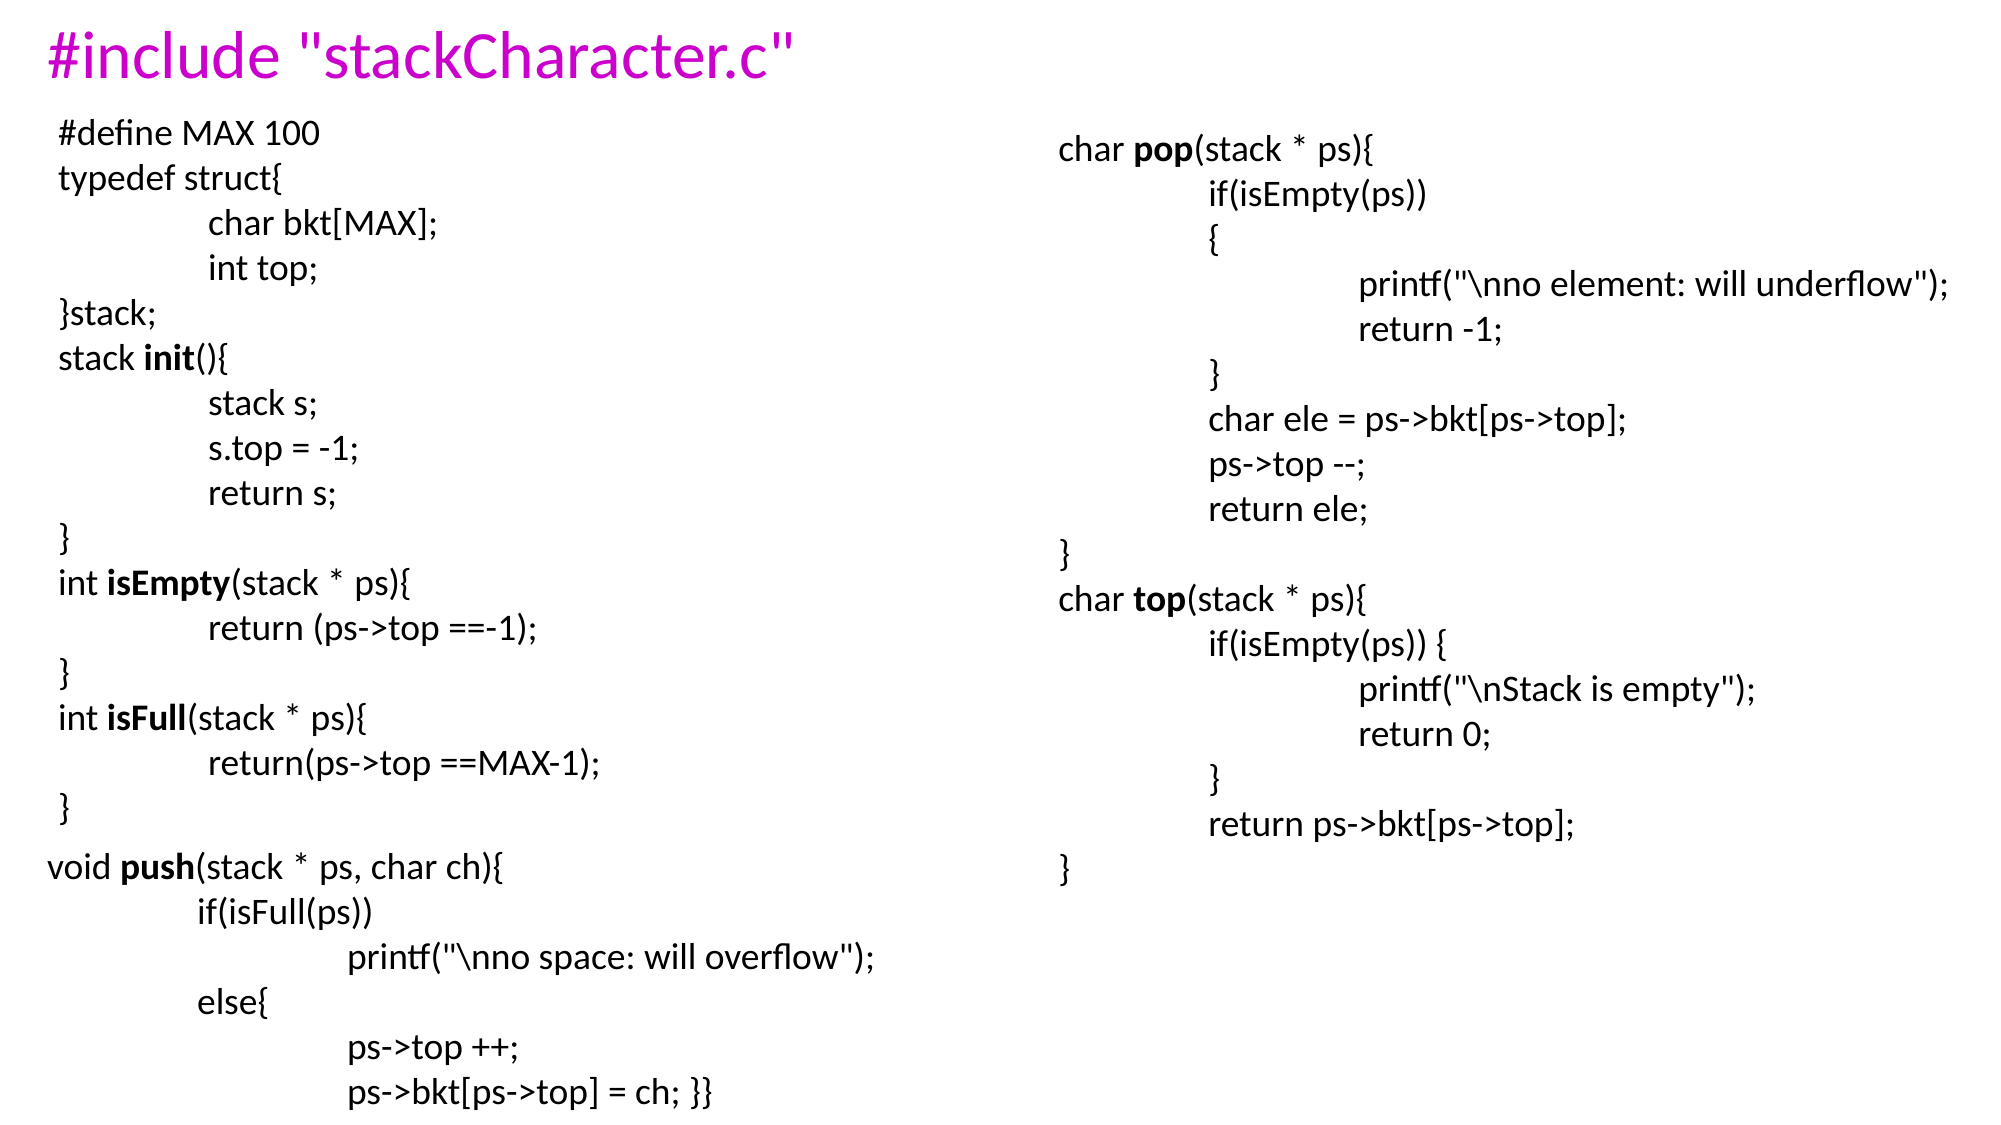

# #include "stackCharacter.c"
#define MAX 100
typedef struct{
	char bkt[MAX];
	int top;
}stack;
stack init(){
	stack s;
	s.top = -1;
	return s;
}
int isEmpty(stack * ps){
	return (ps->top ==-1);
}
int isFull(stack * ps){
	return(ps->top ==MAX-1);
}
char pop(stack * ps){
	if(isEmpty(ps))
	{
		printf("\nno element: will underflow");
		return -1;
	}
	char ele = ps->bkt[ps->top];
	ps->top --;
	return ele;
}
char top(stack * ps){
	if(isEmpty(ps)) {
		printf("\nStack is empty");
		return 0;
	}
	return ps->bkt[ps->top];
}
void push(stack * ps, char ch){
	if(isFull(ps))
		printf("\nno space: will overflow");
	else{
		ps->top ++;
		ps->bkt[ps->top] = ch; }}